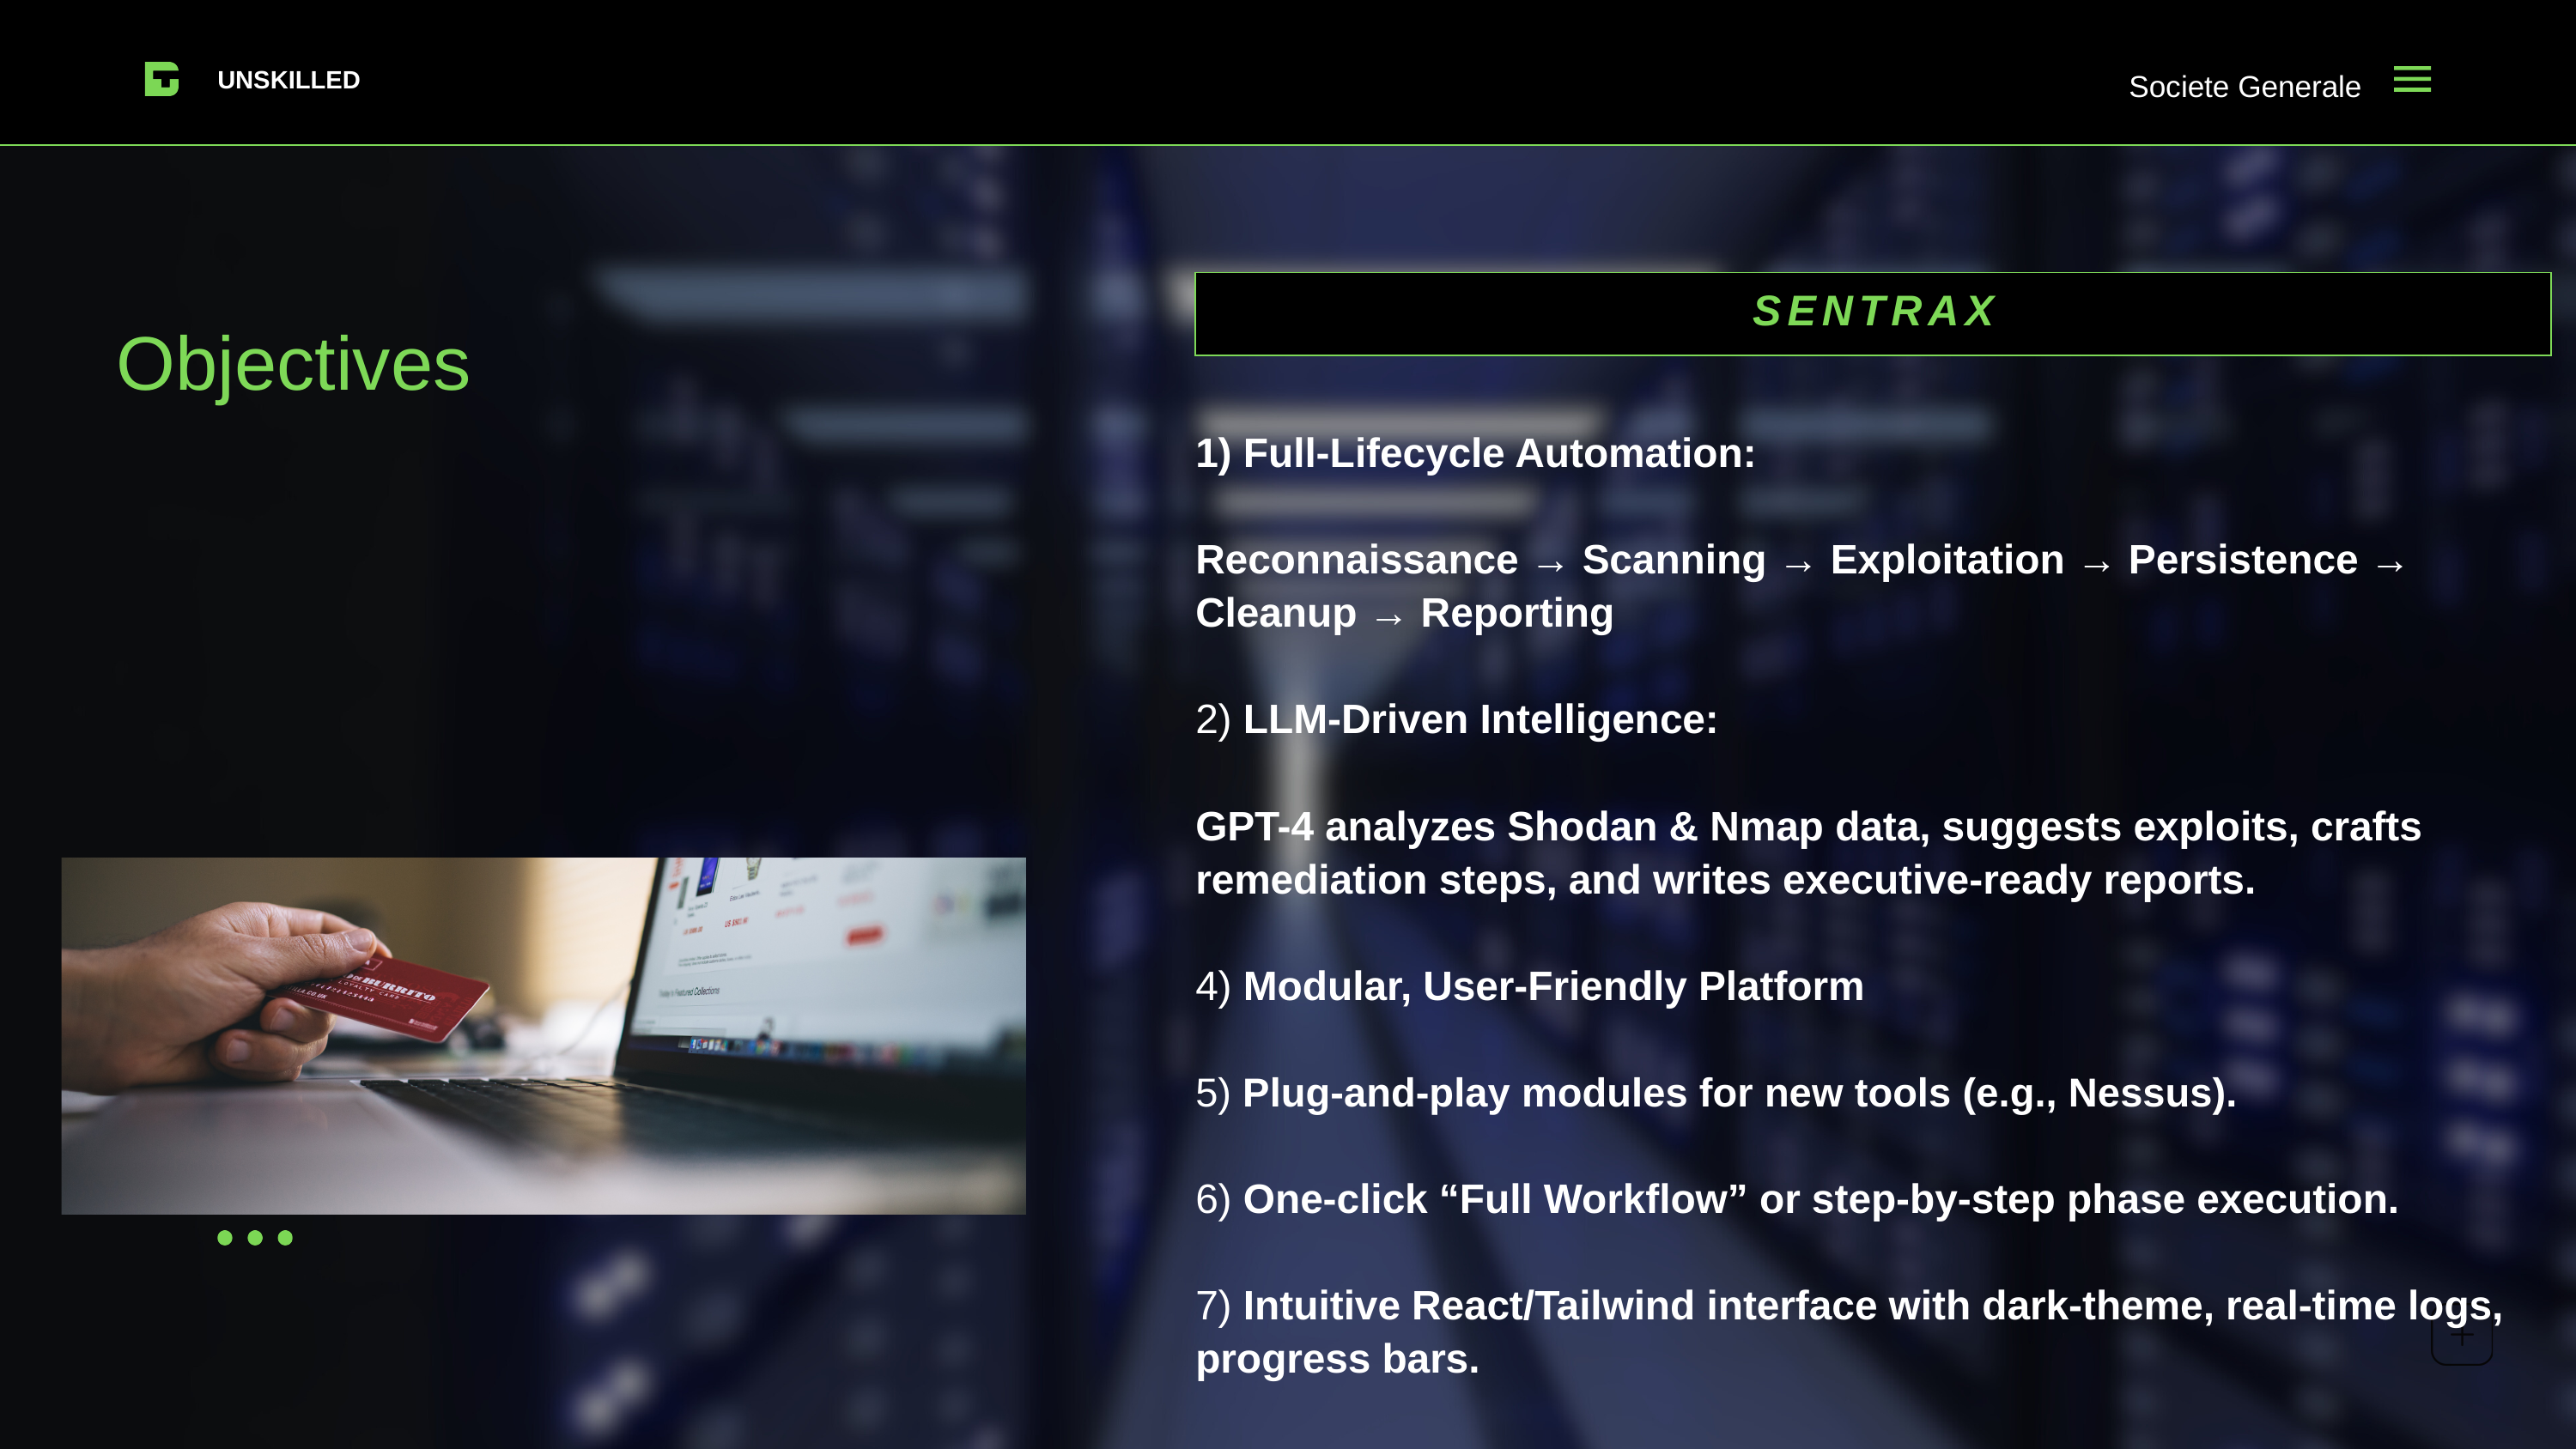

UNSKILLED
Societe Generale

Objectives

SENTRAX
1) Full-Lifecycle Automation:

Reconnaissance → Scanning → Exploitation → Persistence → Cleanup → Reporting

2) LLM-Driven Intelligence:

GPT-4 analyzes Shodan & Nmap data, suggests exploits, crafts remediation steps, and writes executive-ready reports.

4) Modular, User-Friendly Platform

5) Plug-and-play modules for new tools (e.g., Nessus).

6) One-click “Full Workflow” or step-by-step phase execution.

7) Intuitive React/Tailwind interface with dark-theme, real-time logs, progress bars.